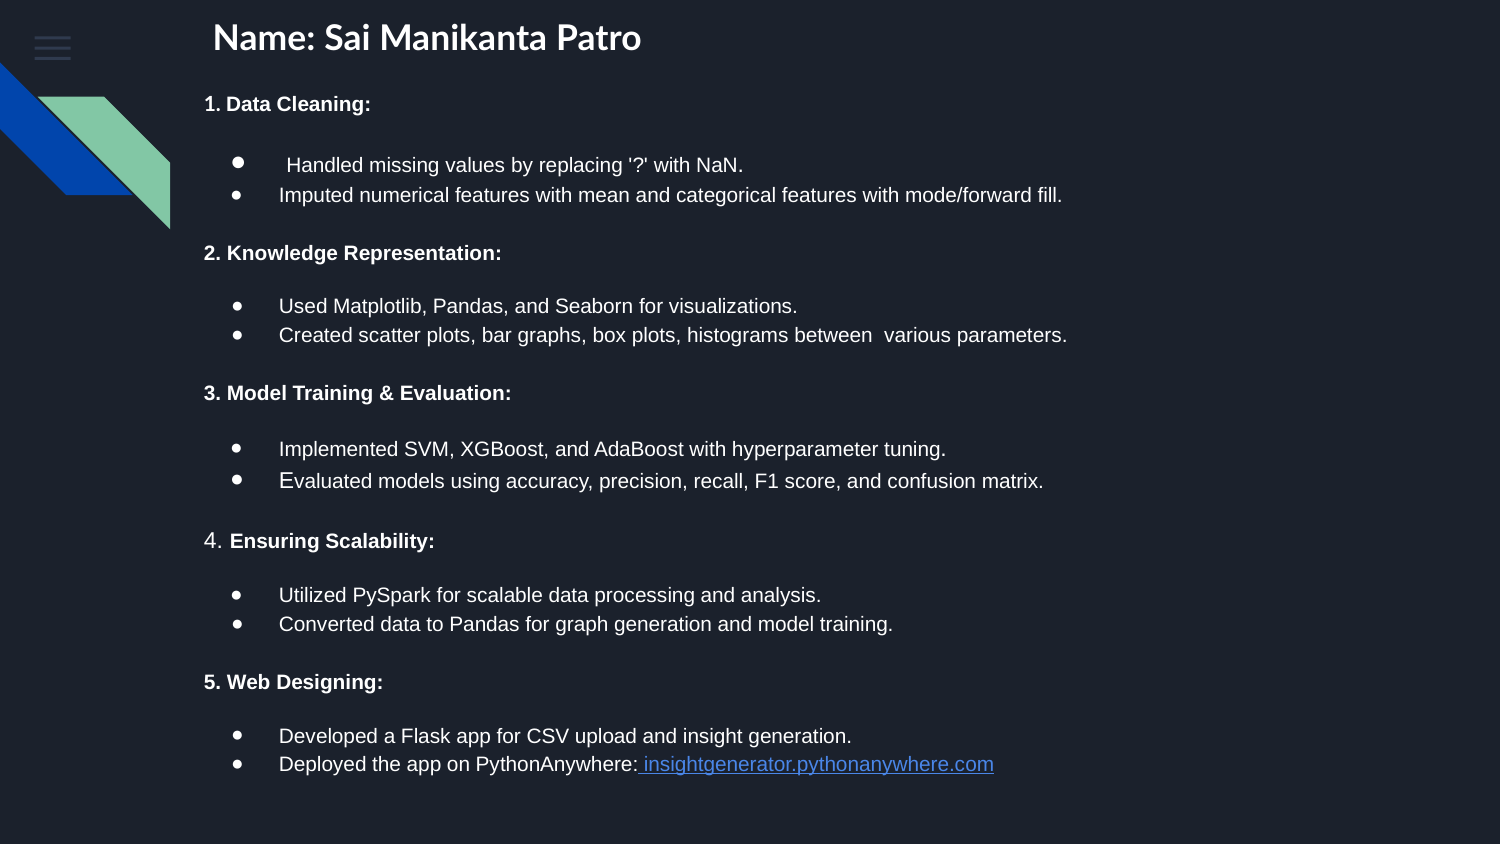

Name: Sai Manikanta Patro
1. Data Cleaning:
 Handled missing values by replacing '?' with NaN.
Imputed numerical features with mean and categorical features with mode/forward fill.
2. Knowledge Representation:
Used Matplotlib, Pandas, and Seaborn for visualizations.
Created scatter plots, bar graphs, box plots, histograms between  various parameters.
3. Model Training & Evaluation:
Implemented SVM, XGBoost, and AdaBoost with hyperparameter tuning.
Evaluated models using accuracy, precision, recall, F1 score, and confusion matrix.
4. Ensuring Scalability:
Utilized PySpark for scalable data processing and analysis.
Converted data to Pandas for graph generation and model training.
5. Web Designing:
Developed a Flask app for CSV upload and insight generation.
Deployed the app on PythonAnywhere: insightgenerator.pythonanywhere.com